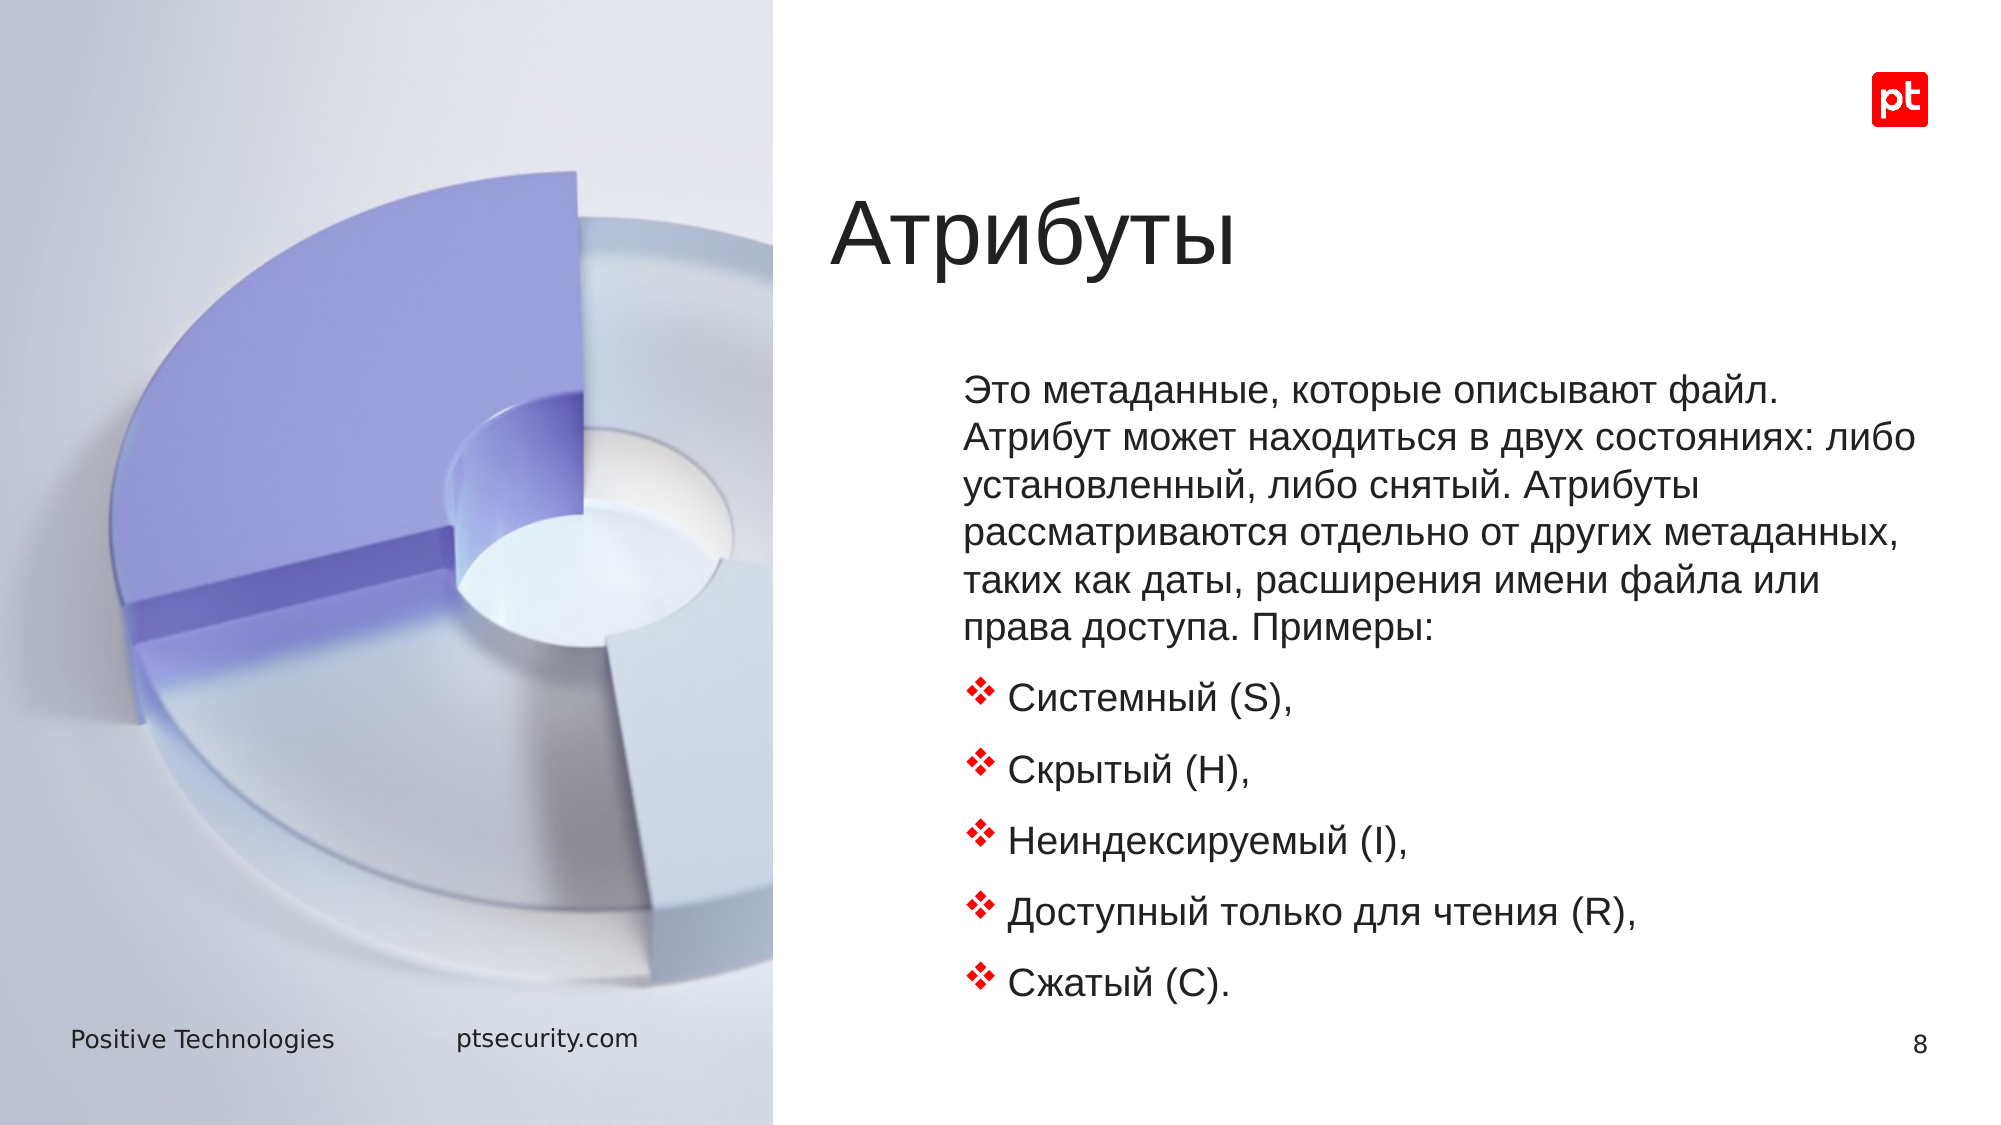

# Атрибуты
Это метаданные, которые описывают файл. Атрибут может находиться в двух состояниях: либо установленный, либо снятый. Атрибуты рассматриваются отдельно от других метаданных, таких как даты, расширения имени файла или права доступа. Примеры:
Системный (S),
Скрытый (H),
Неиндексируемый (I),
Доступный только для чтения (R),
Сжатый (С).
8